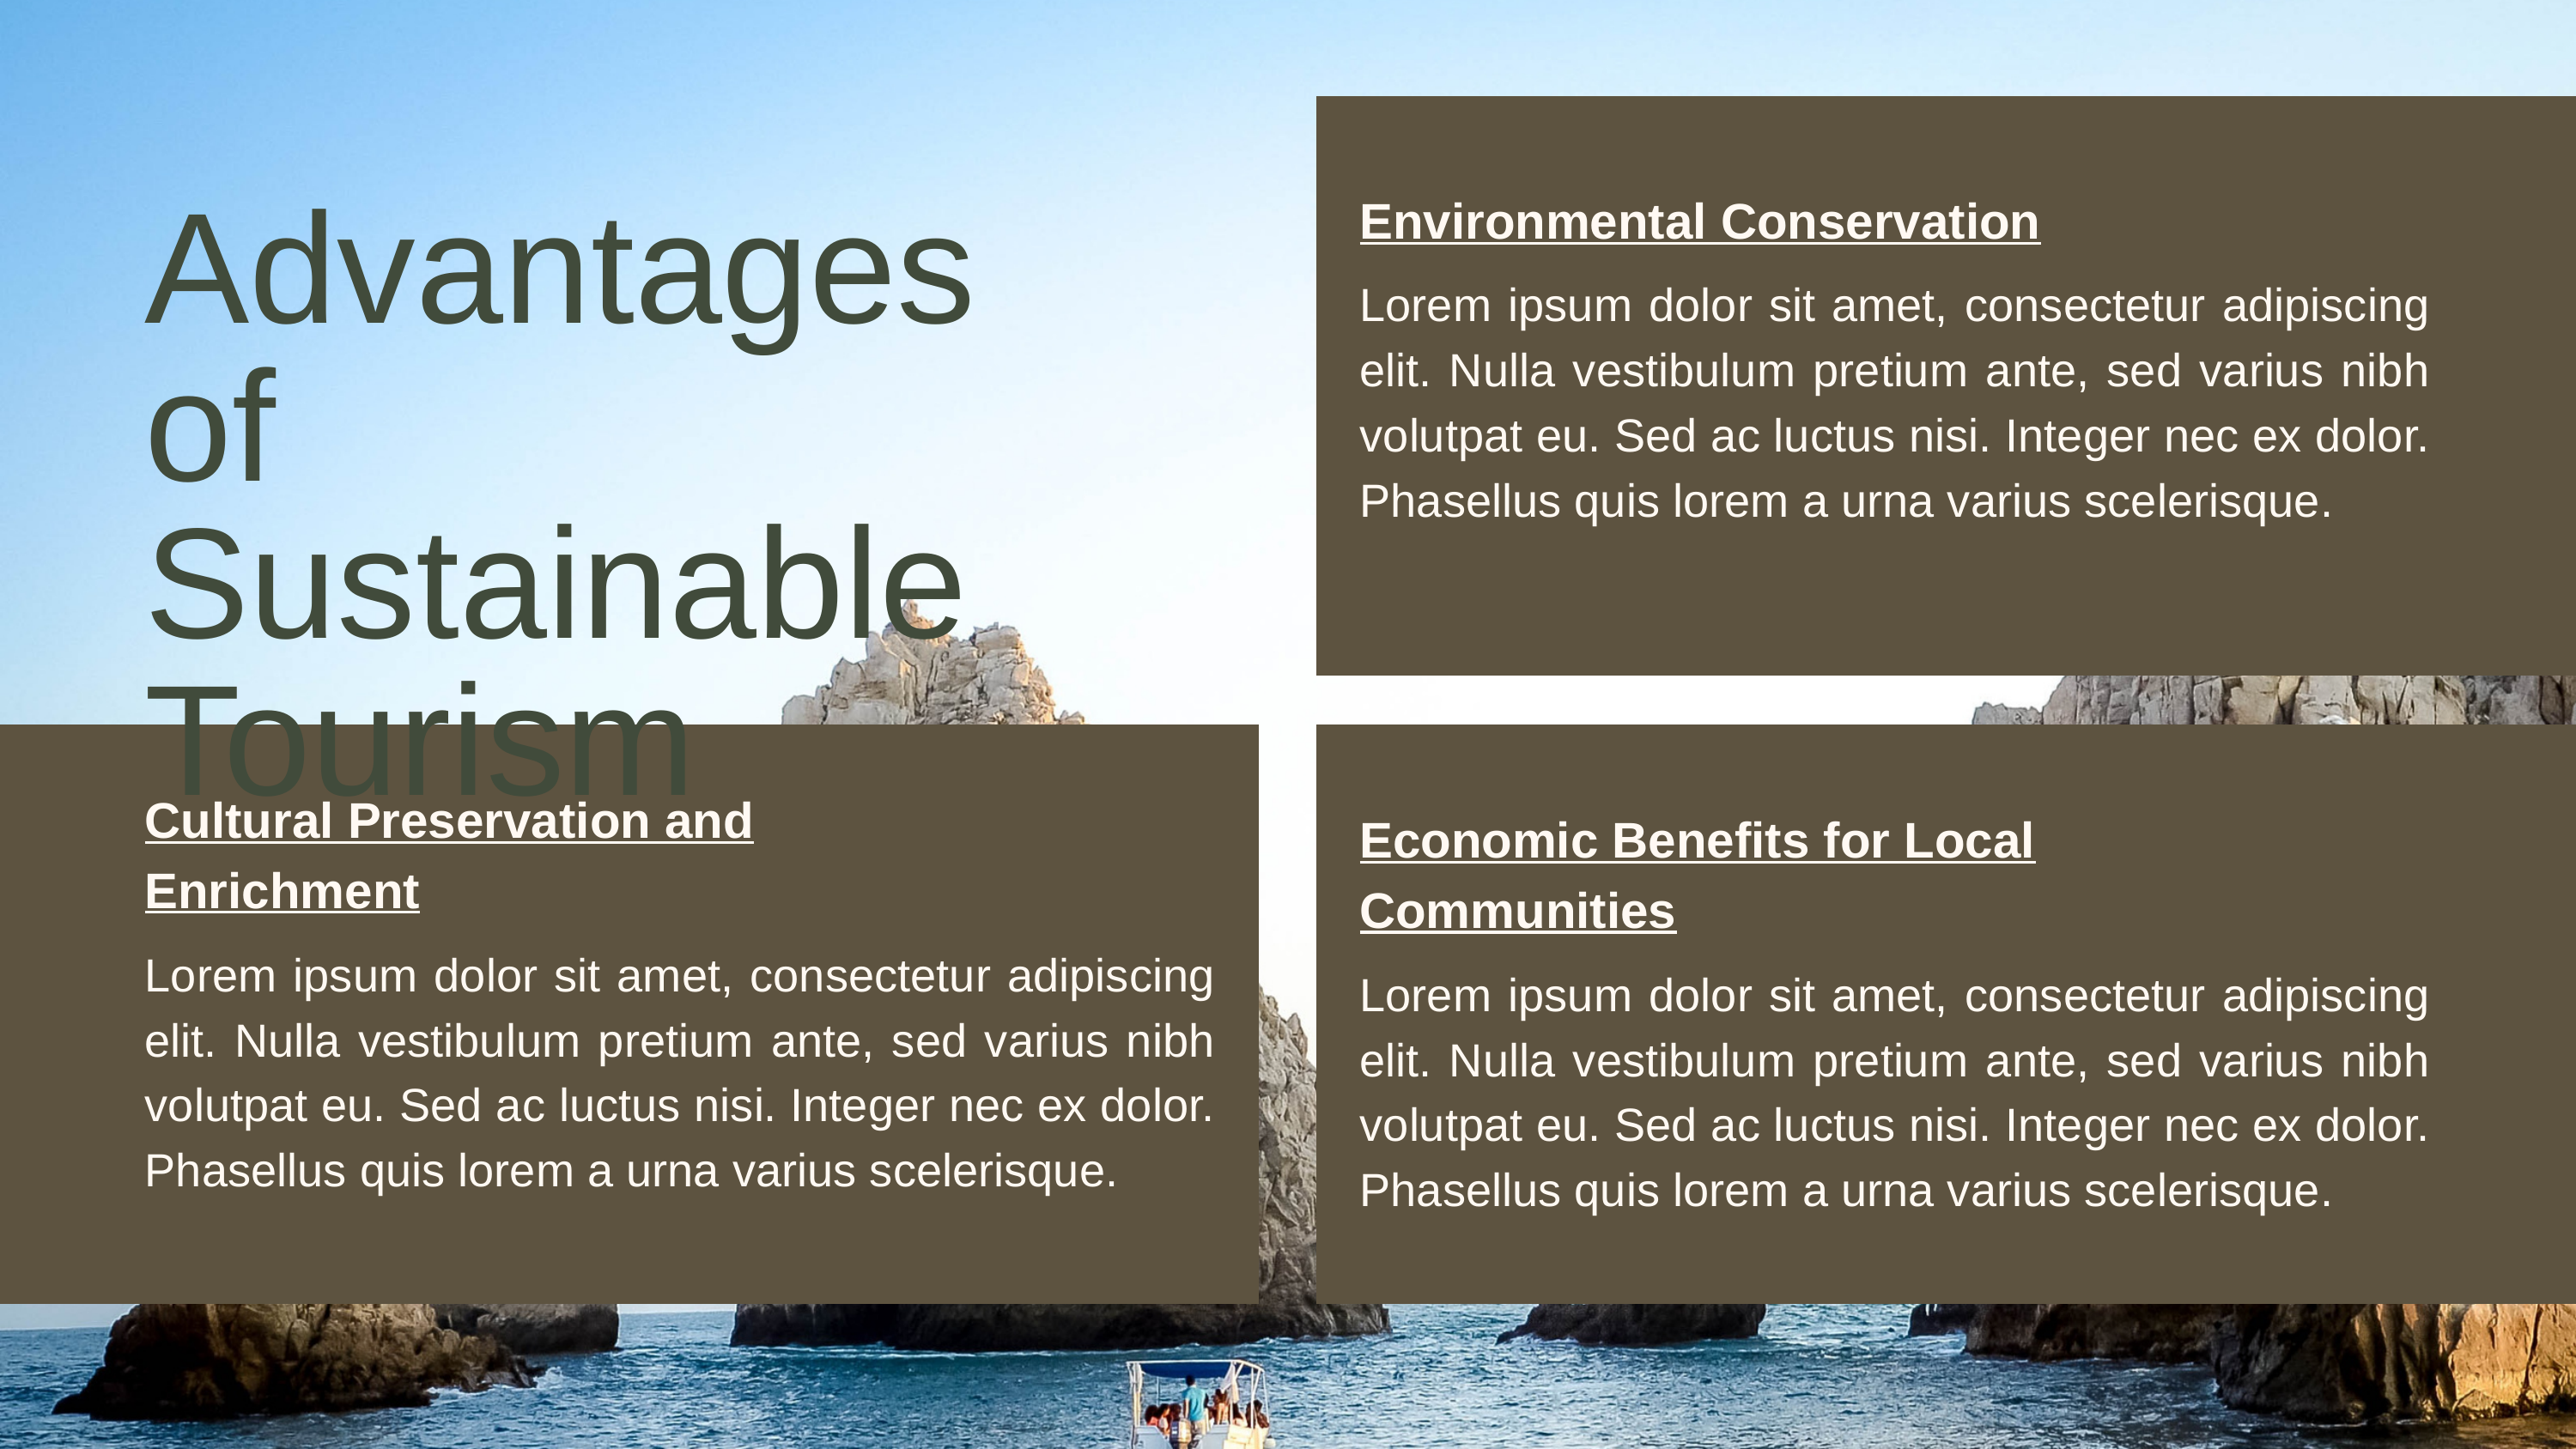

Environmental Conservation
Advantages of Sustainable Tourism
Lorem ipsum dolor sit amet, consectetur adipiscing elit. Nulla vestibulum pretium ante, sed varius nibh volutpat eu. Sed ac luctus nisi. Integer nec ex dolor. Phasellus quis lorem a urna varius scelerisque.

Cultural Preservation and Enrichment
Economic Benefits for Local Communities
Lorem ipsum dolor sit amet, consectetur adipiscing elit. Nulla vestibulum pretium ante, sed varius nibh volutpat eu. Sed ac luctus nisi. Integer nec ex dolor. Phasellus quis lorem a urna varius scelerisque.
Lorem ipsum dolor sit amet, consectetur adipiscing elit. Nulla vestibulum pretium ante, sed varius nibh volutpat eu. Sed ac luctus nisi. Integer nec ex dolor. Phasellus quis lorem a urna varius scelerisque.